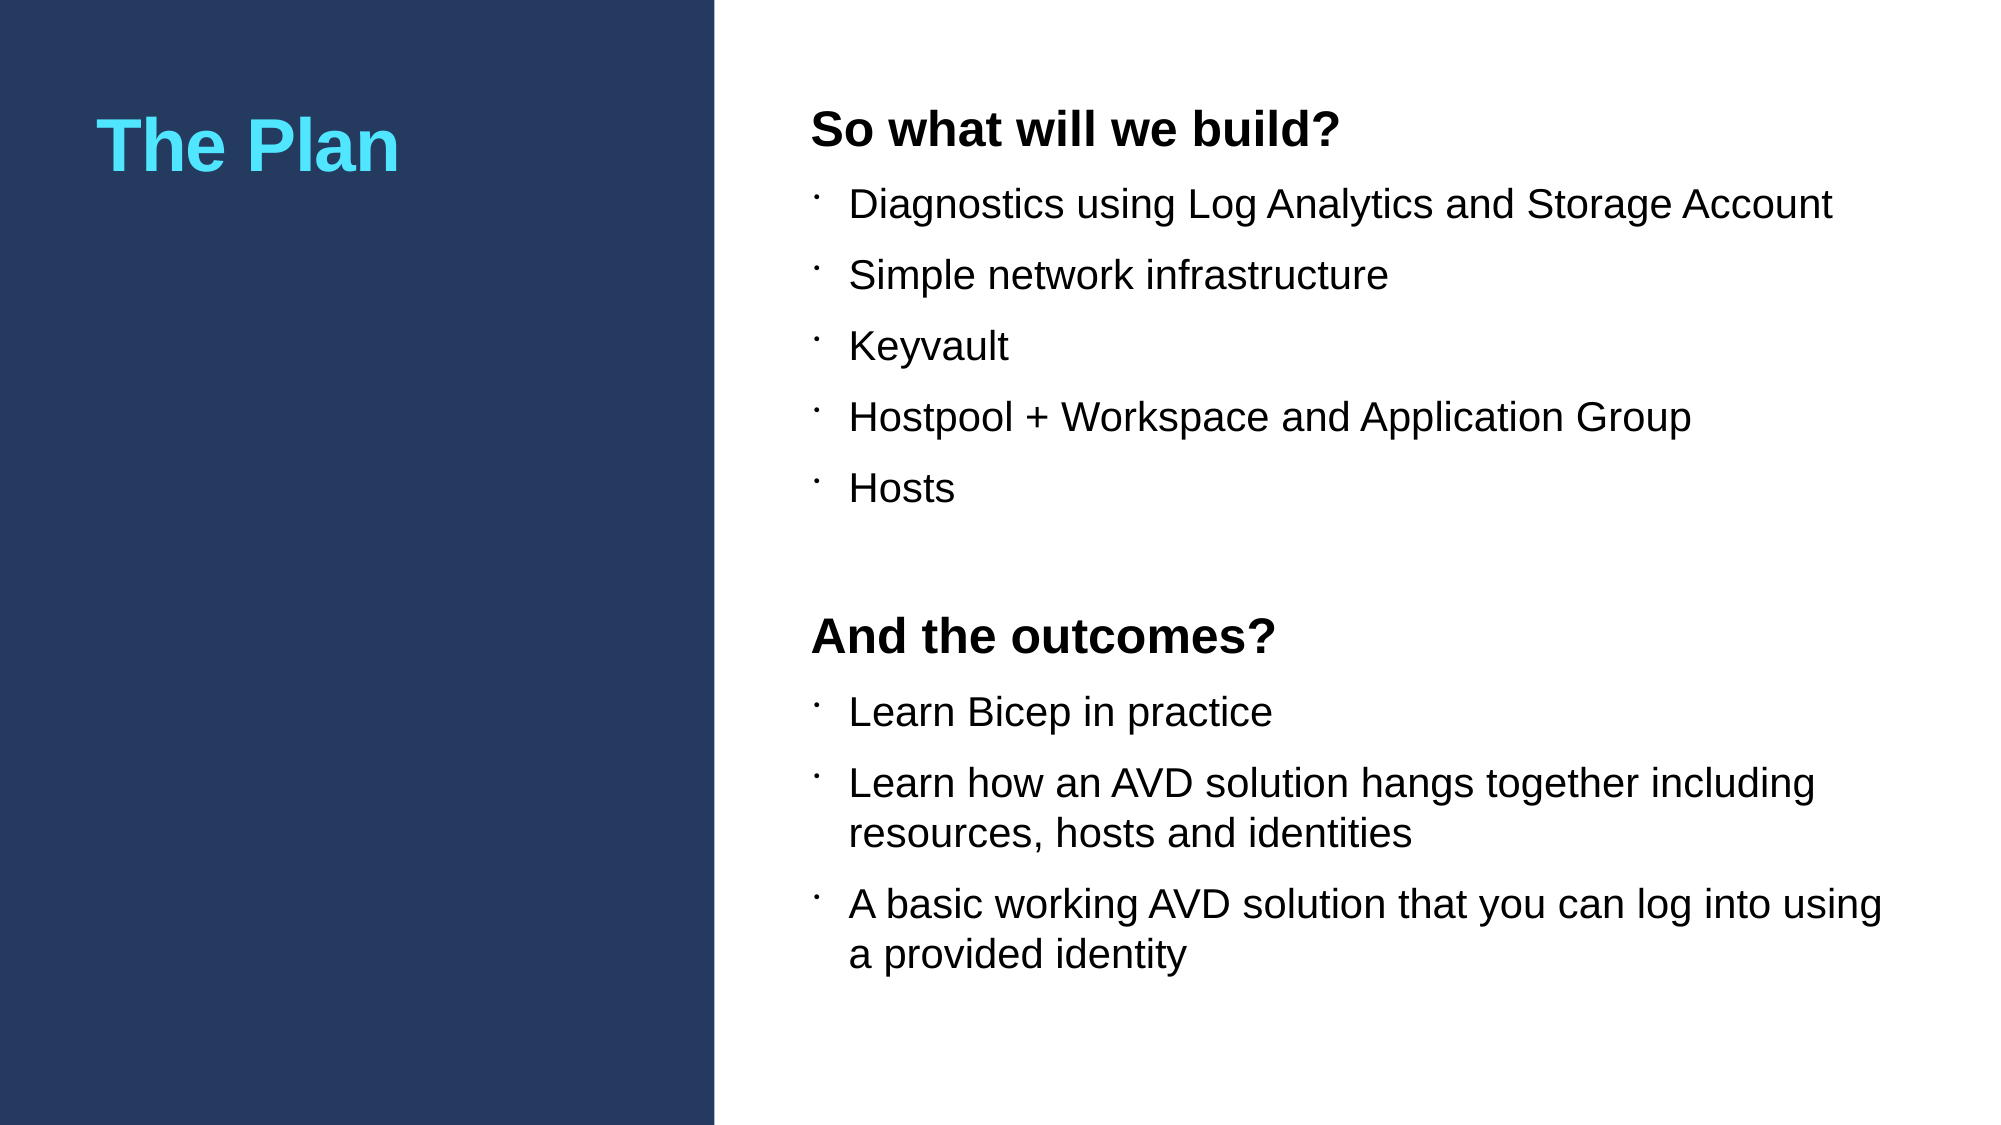

# The Plan
So what will we build?
Diagnostics using Log Analytics and Storage Account
Simple network infrastructure
Keyvault
Hostpool + Workspace and Application Group
Hosts

And the outcomes?
Learn Bicep in practice
Learn how an AVD solution hangs together including resources, hosts and identities
A basic working AVD solution that you can log into using a provided identity